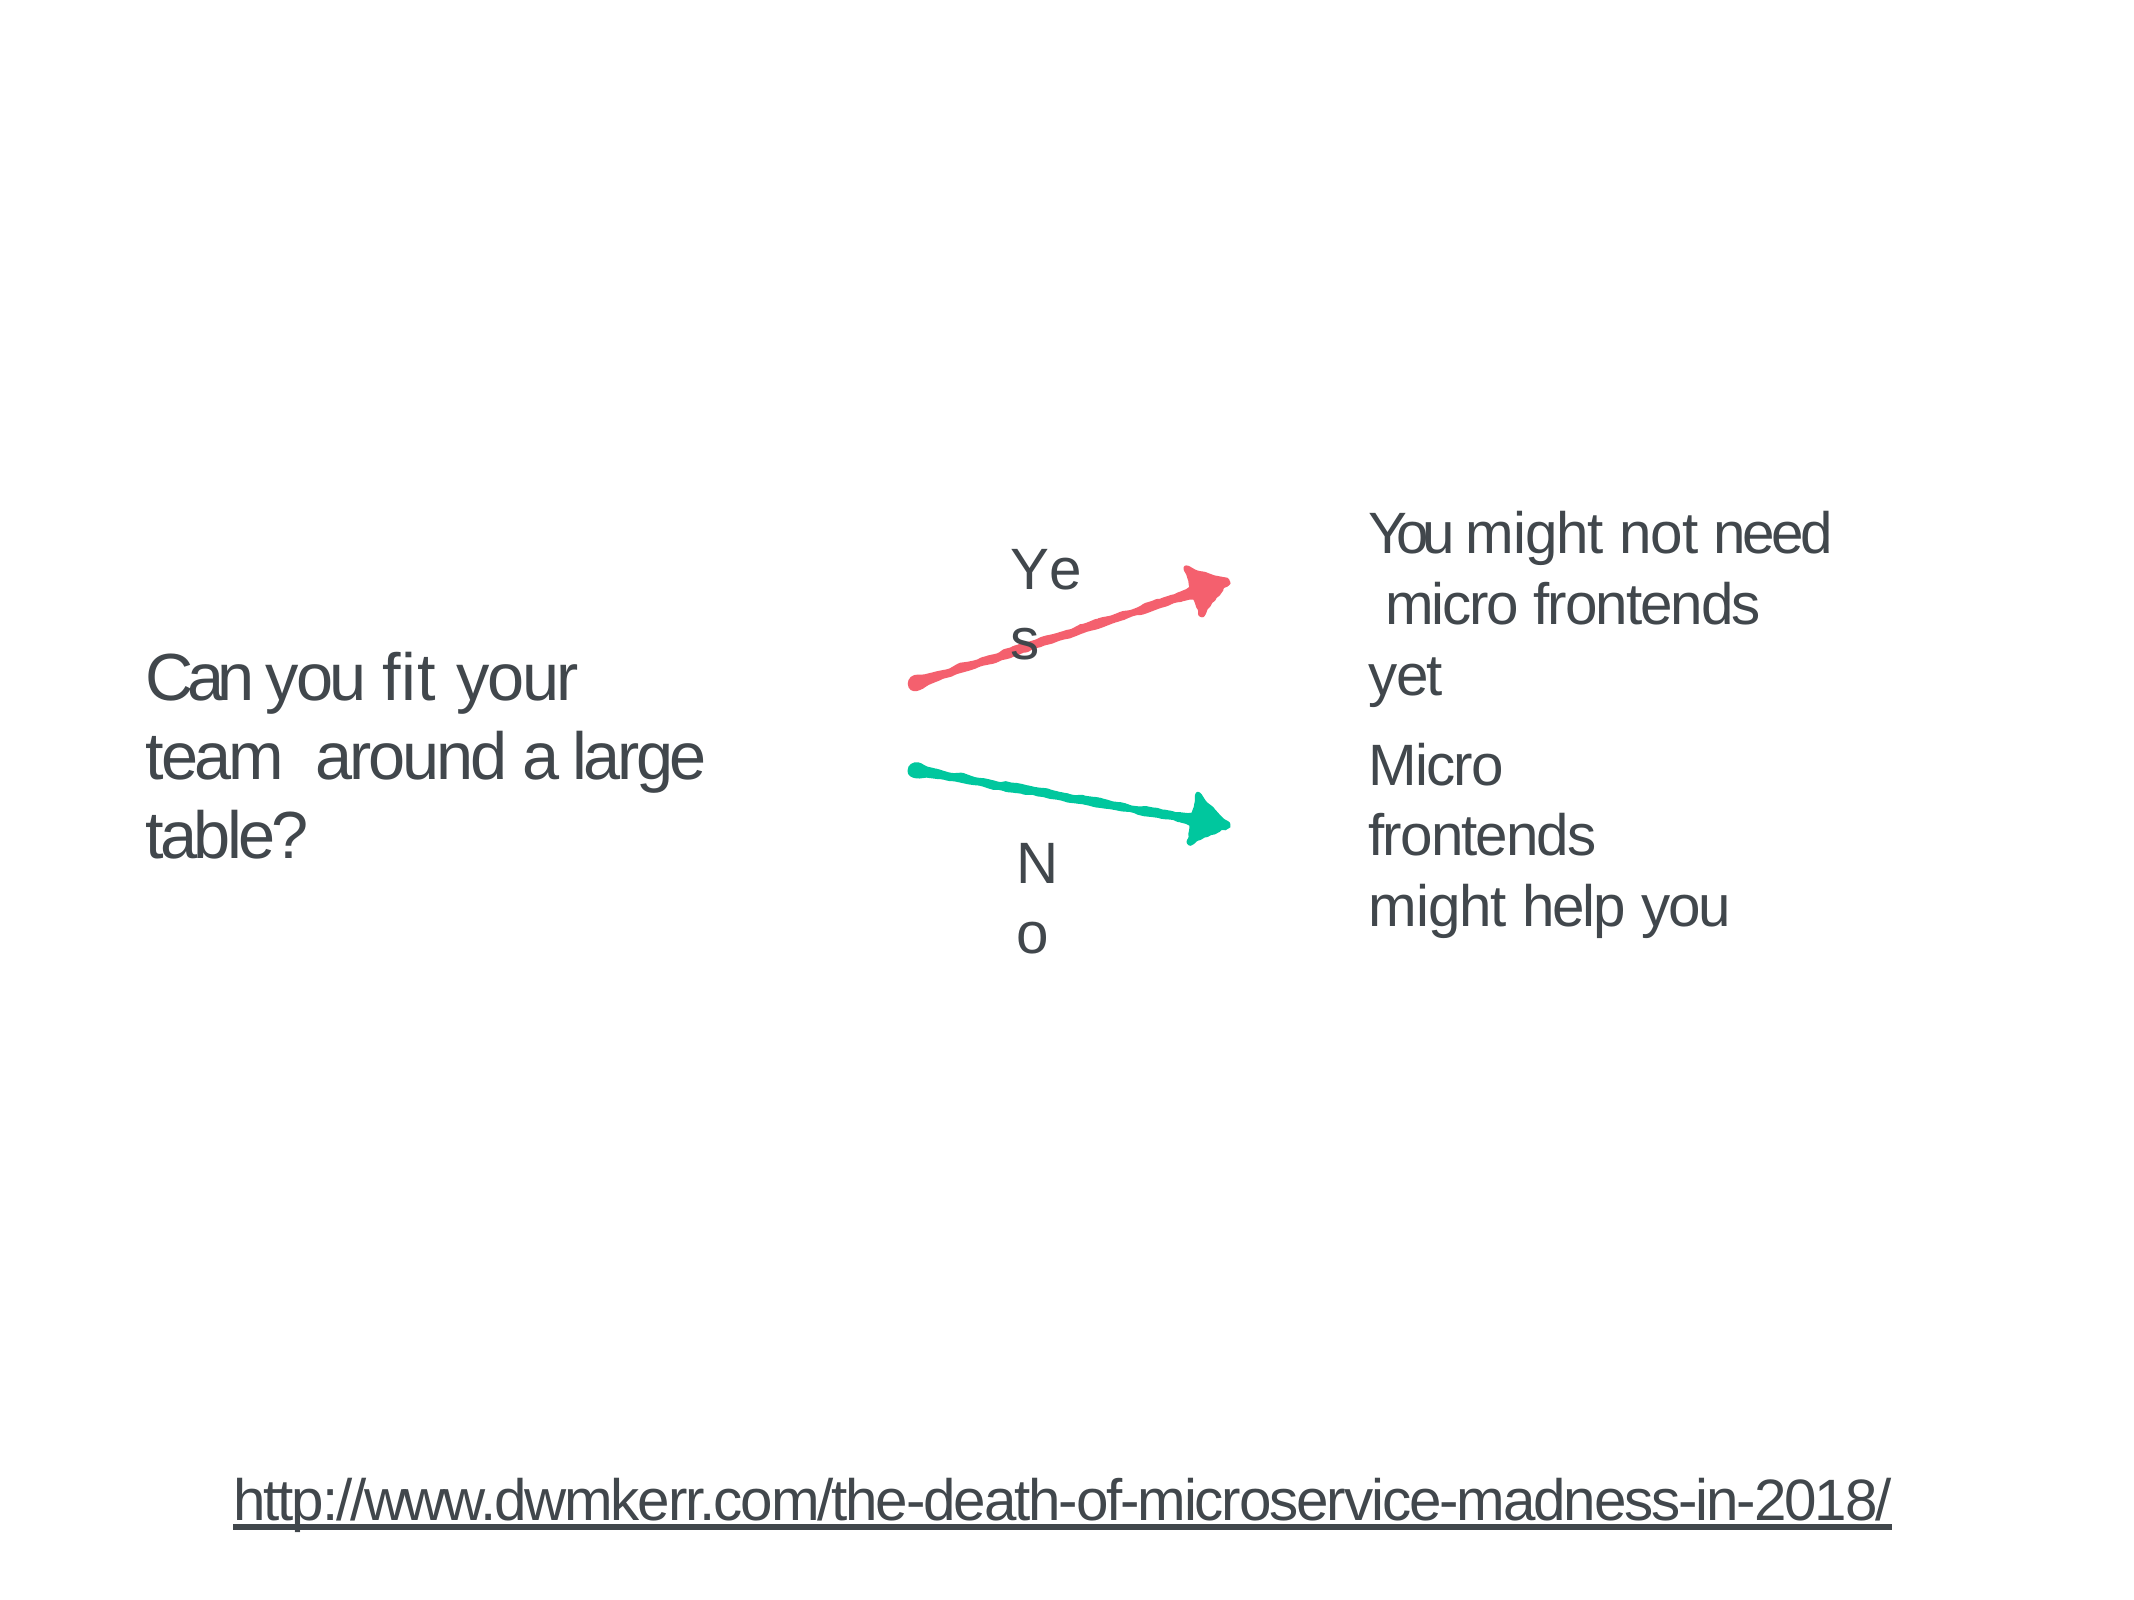

# You might not need  micro frontends yet
Yes

Can you fit your team  around a large table?
Micro frontends  might help you

No
http://www.dwmkerr.com/the-death-of-microservice-madness-in-2018/